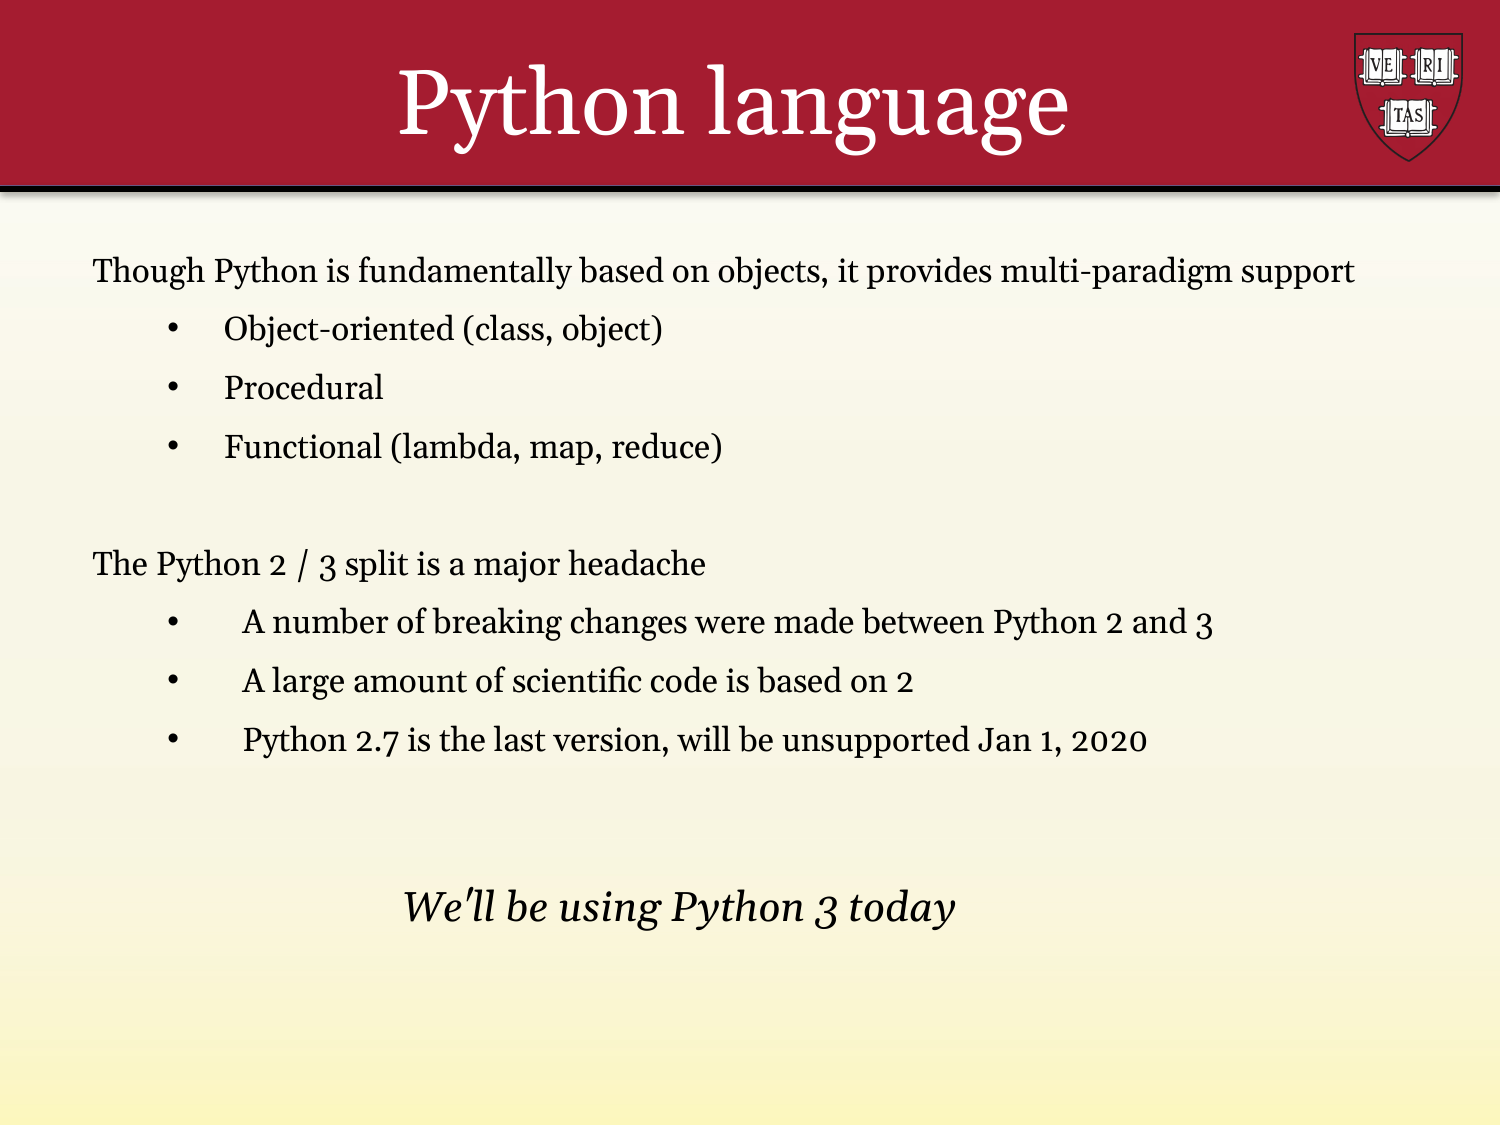

# Python language
Though Python is fundamentally based on objects, it provides multi-paradigm support
Object-oriented (class, object)
Procedural
Functional (lambda, map, reduce)

The Python 2 / 3 split is a major headache
A number of breaking changes were made between Python 2 and 3
A large amount of scientific code is based on 2
Python 2.7 is the last version, will be unsupported Jan 1, 2020

We'll be using Python 3 today